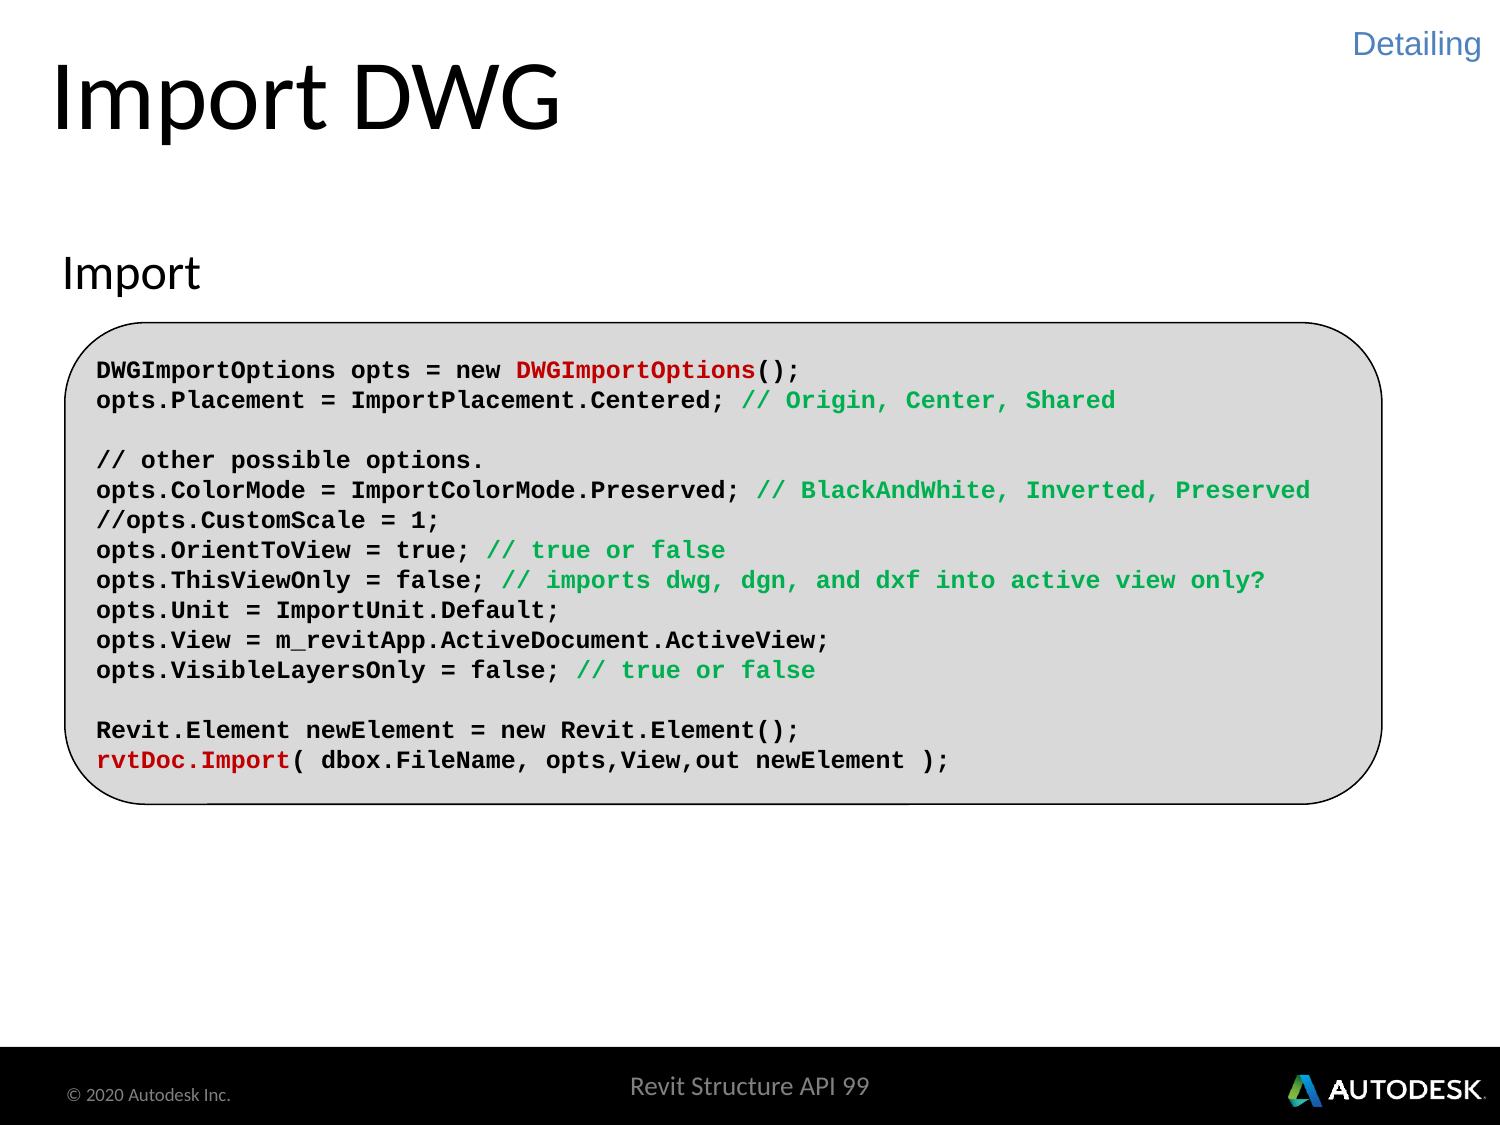

# Import DWG
Detailing
Import
DWGImportOptions opts = new DWGImportOptions();
opts.Placement = ImportPlacement.Centered; // Origin, Center, Shared

// other possible options.
opts.ColorMode = ImportColorMode.Preserved; // BlackAndWhite, Inverted, Preserved
//opts.CustomScale = 1;
opts.OrientToView = true; // true or false
opts.ThisViewOnly = false; // imports dwg, dgn, and dxf into active view only?
opts.Unit = ImportUnit.Default;
opts.View = m_revitApp.ActiveDocument.ActiveView;
opts.VisibleLayersOnly = false; // true or false

Revit.Element newElement = new Revit.Element();
rvtDoc.Import( dbox.FileName, opts,View,out newElement );